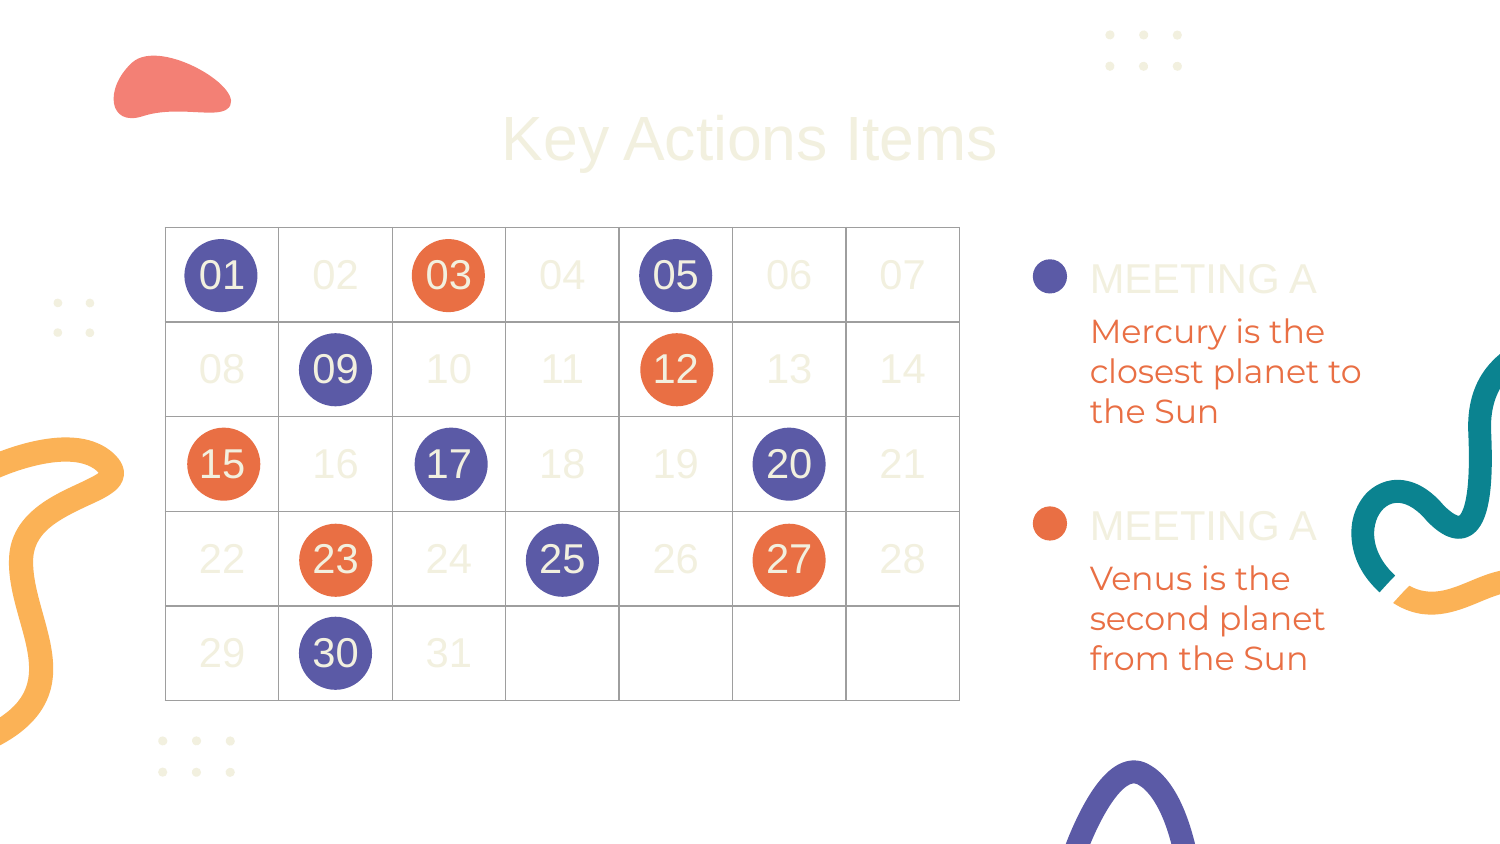

# Key Actions Items
| 01 | 02 | 03 | 04 | 05 | 06 | 07 |
| --- | --- | --- | --- | --- | --- | --- |
| 08 | 09 | 10 | 11 | 12 | 13 | 14 |
| 15 | 16 | 17 | 18 | 19 | 20 | 21 |
| 22 | 23 | 24 | 25 | 26 | 27 | 28 |
| 29 | 30 | 31 |  |  |  |  |
MEETING A

Mercury is the closest planet to the Sun

MEETING A

Venus is the second planet from the Sun